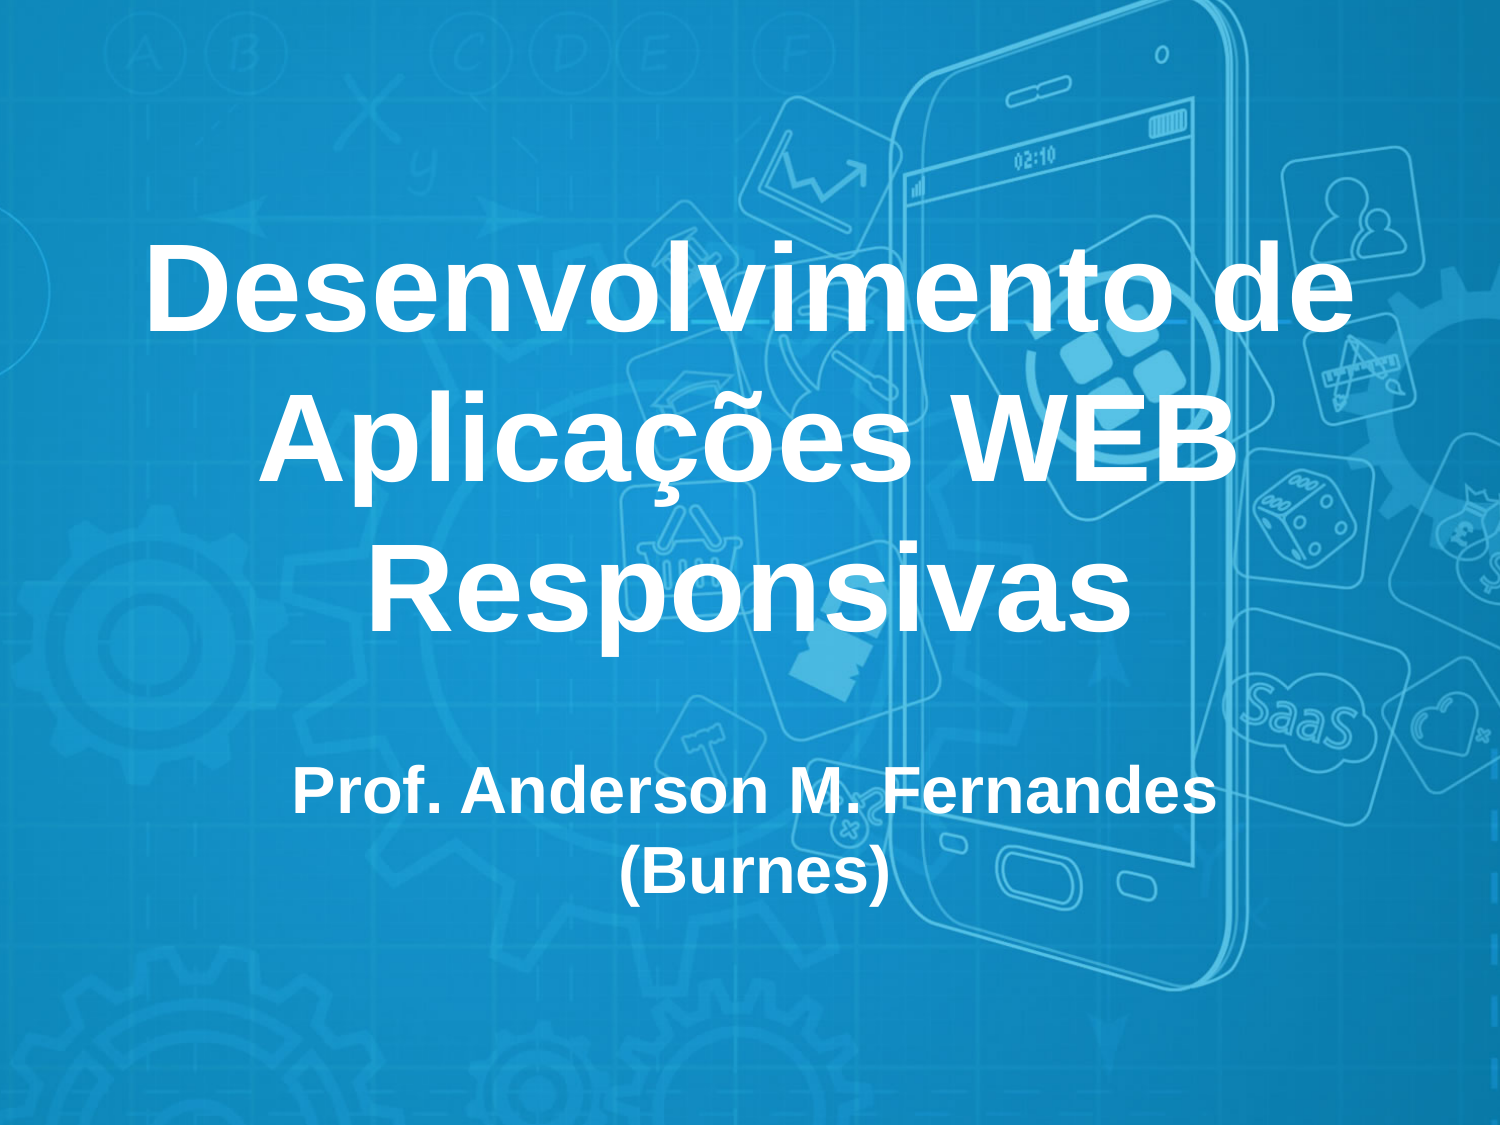

# Desenvolvimento de Aplicações WEB Responsivas
Prof. Anderson M. Fernandes
(Burnes)